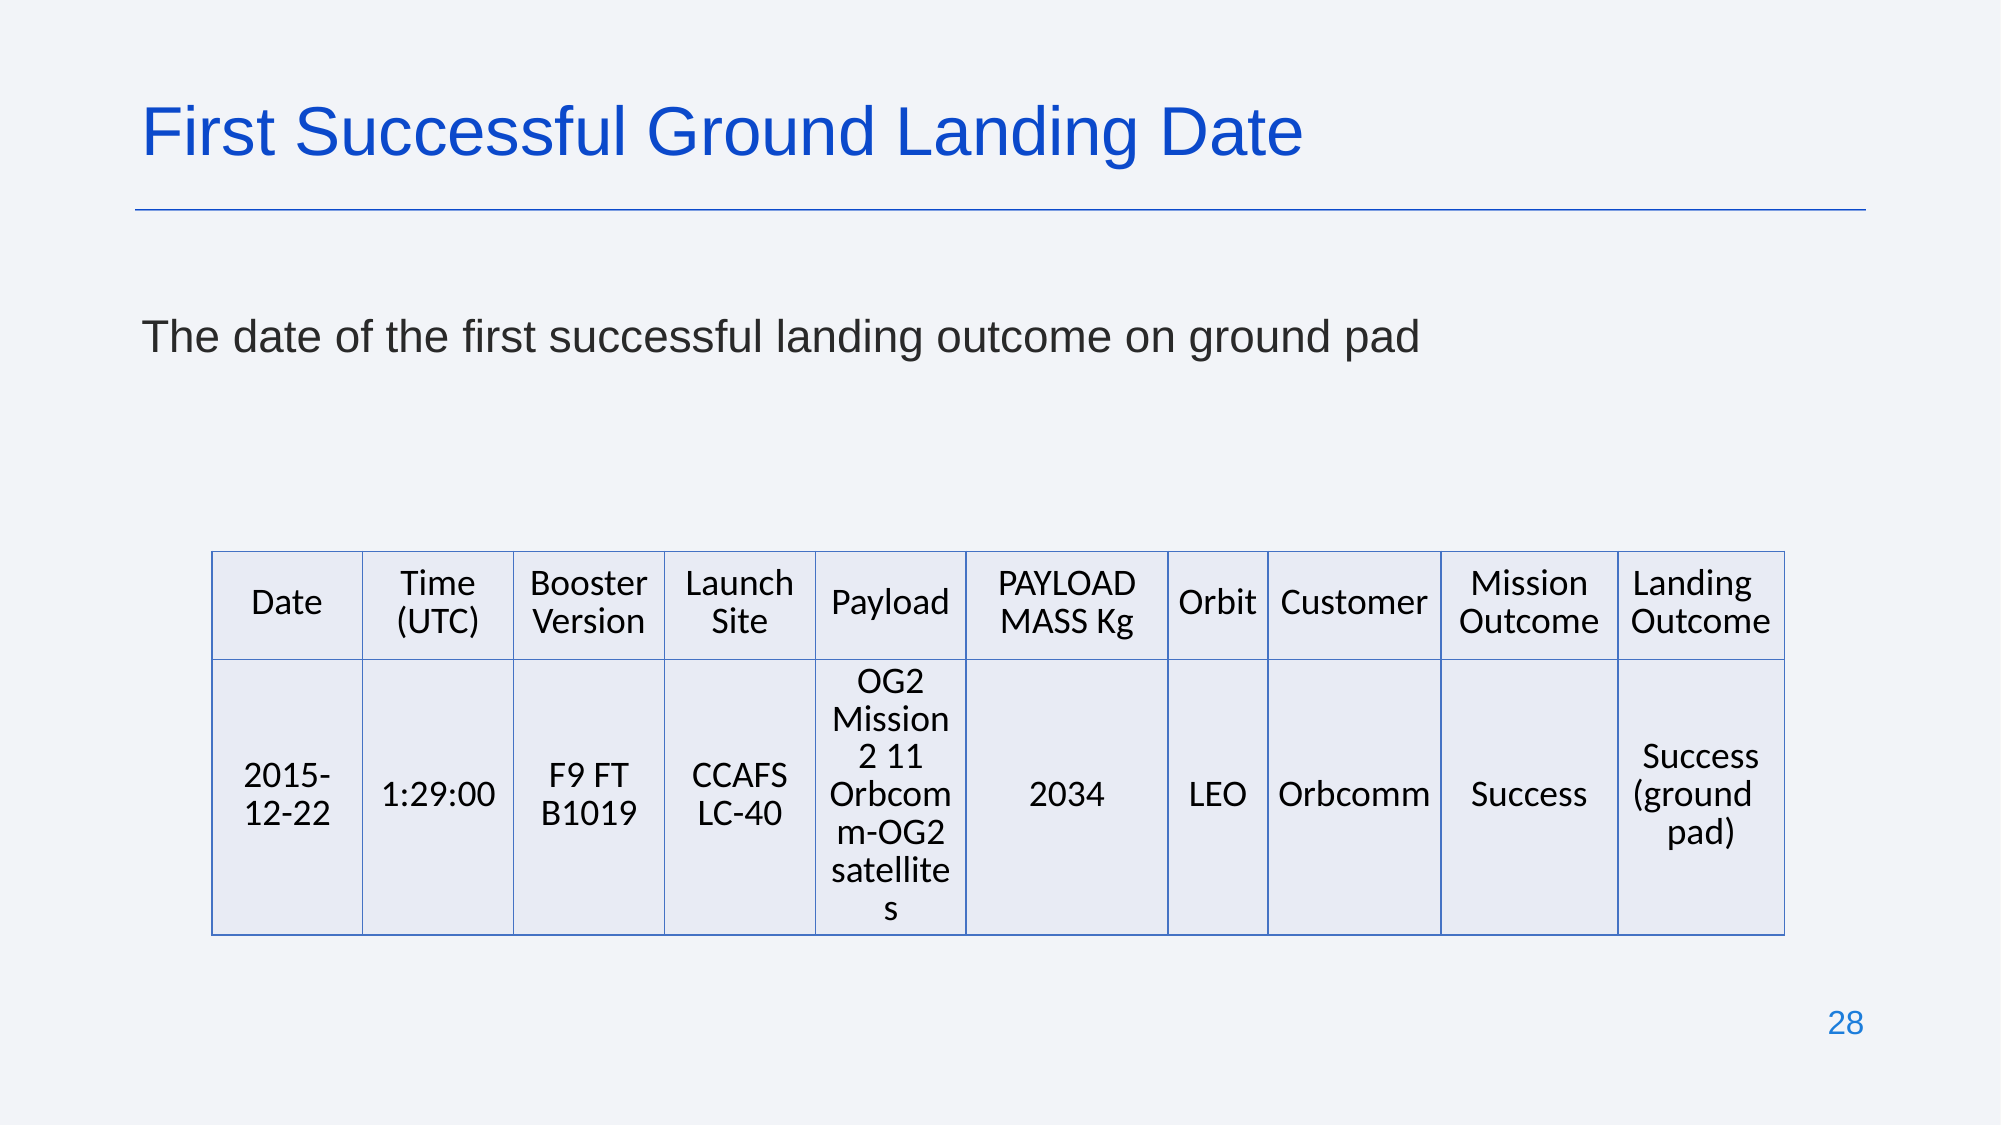

First Successful Ground Landing Date
The date of the first successful landing outcome on ground pad
| Date | Time (UTC) | BoosterVersion | Launch Site | Payload | PAYLOAD MASS Kg | Orbit | Customer | Mission Outcome | Landing Outcome |
| --- | --- | --- | --- | --- | --- | --- | --- | --- | --- |
| 2015-12-22 | 1:29:00 | F9 FT B1019 | CCAFS LC-40 | OG2 Mission 2 11 Orbcomm-OG2 satellites | 2034 | LEO | Orbcomm | Success | Success (ground pad) |
28